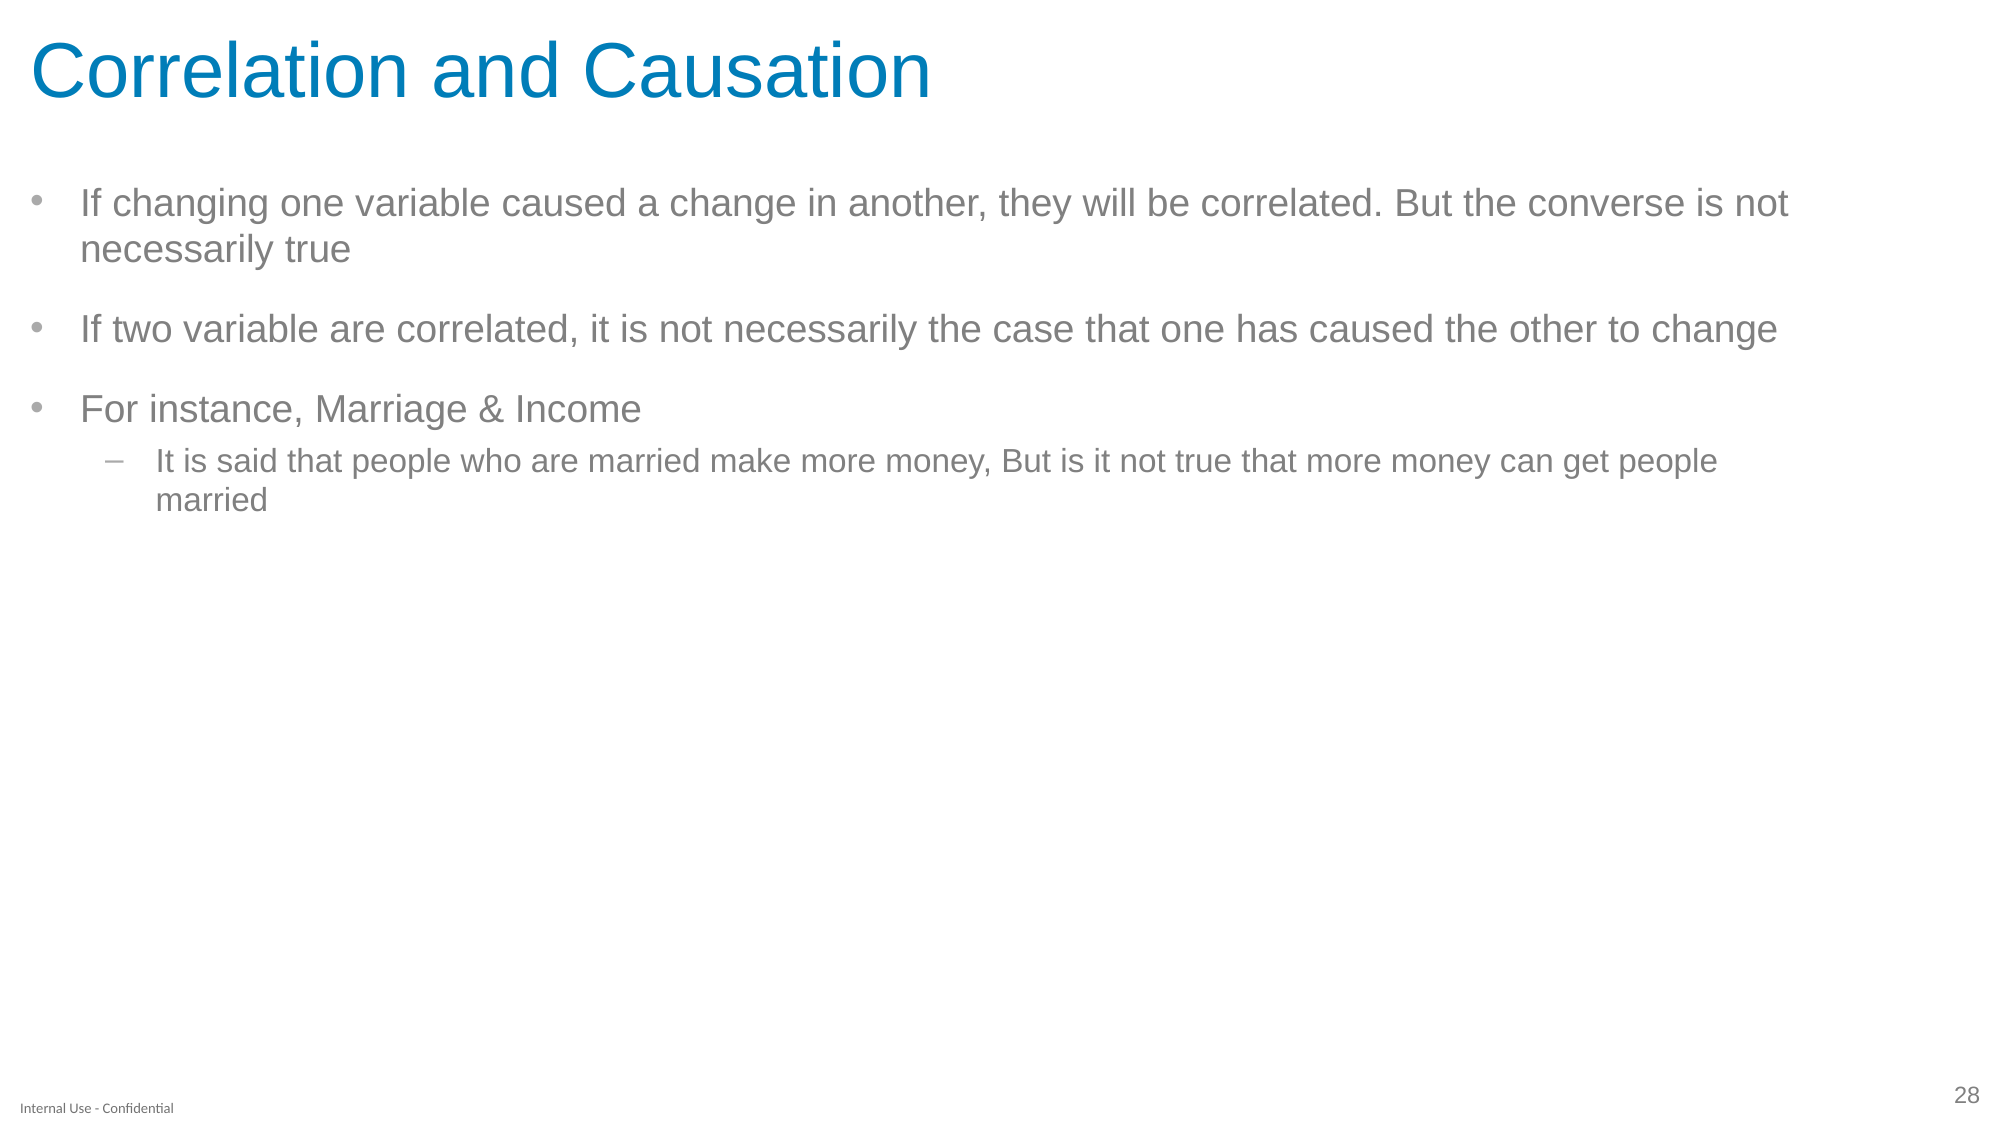

# Correlation and Causation
If changing one variable caused a change in another, they will be correlated. But the converse is not necessarily true
If two variable are correlated, it is not necessarily the case that one has caused the other to change
For instance, Marriage & Income
It is said that people who are married make more money, But is it not true that more money can get people married